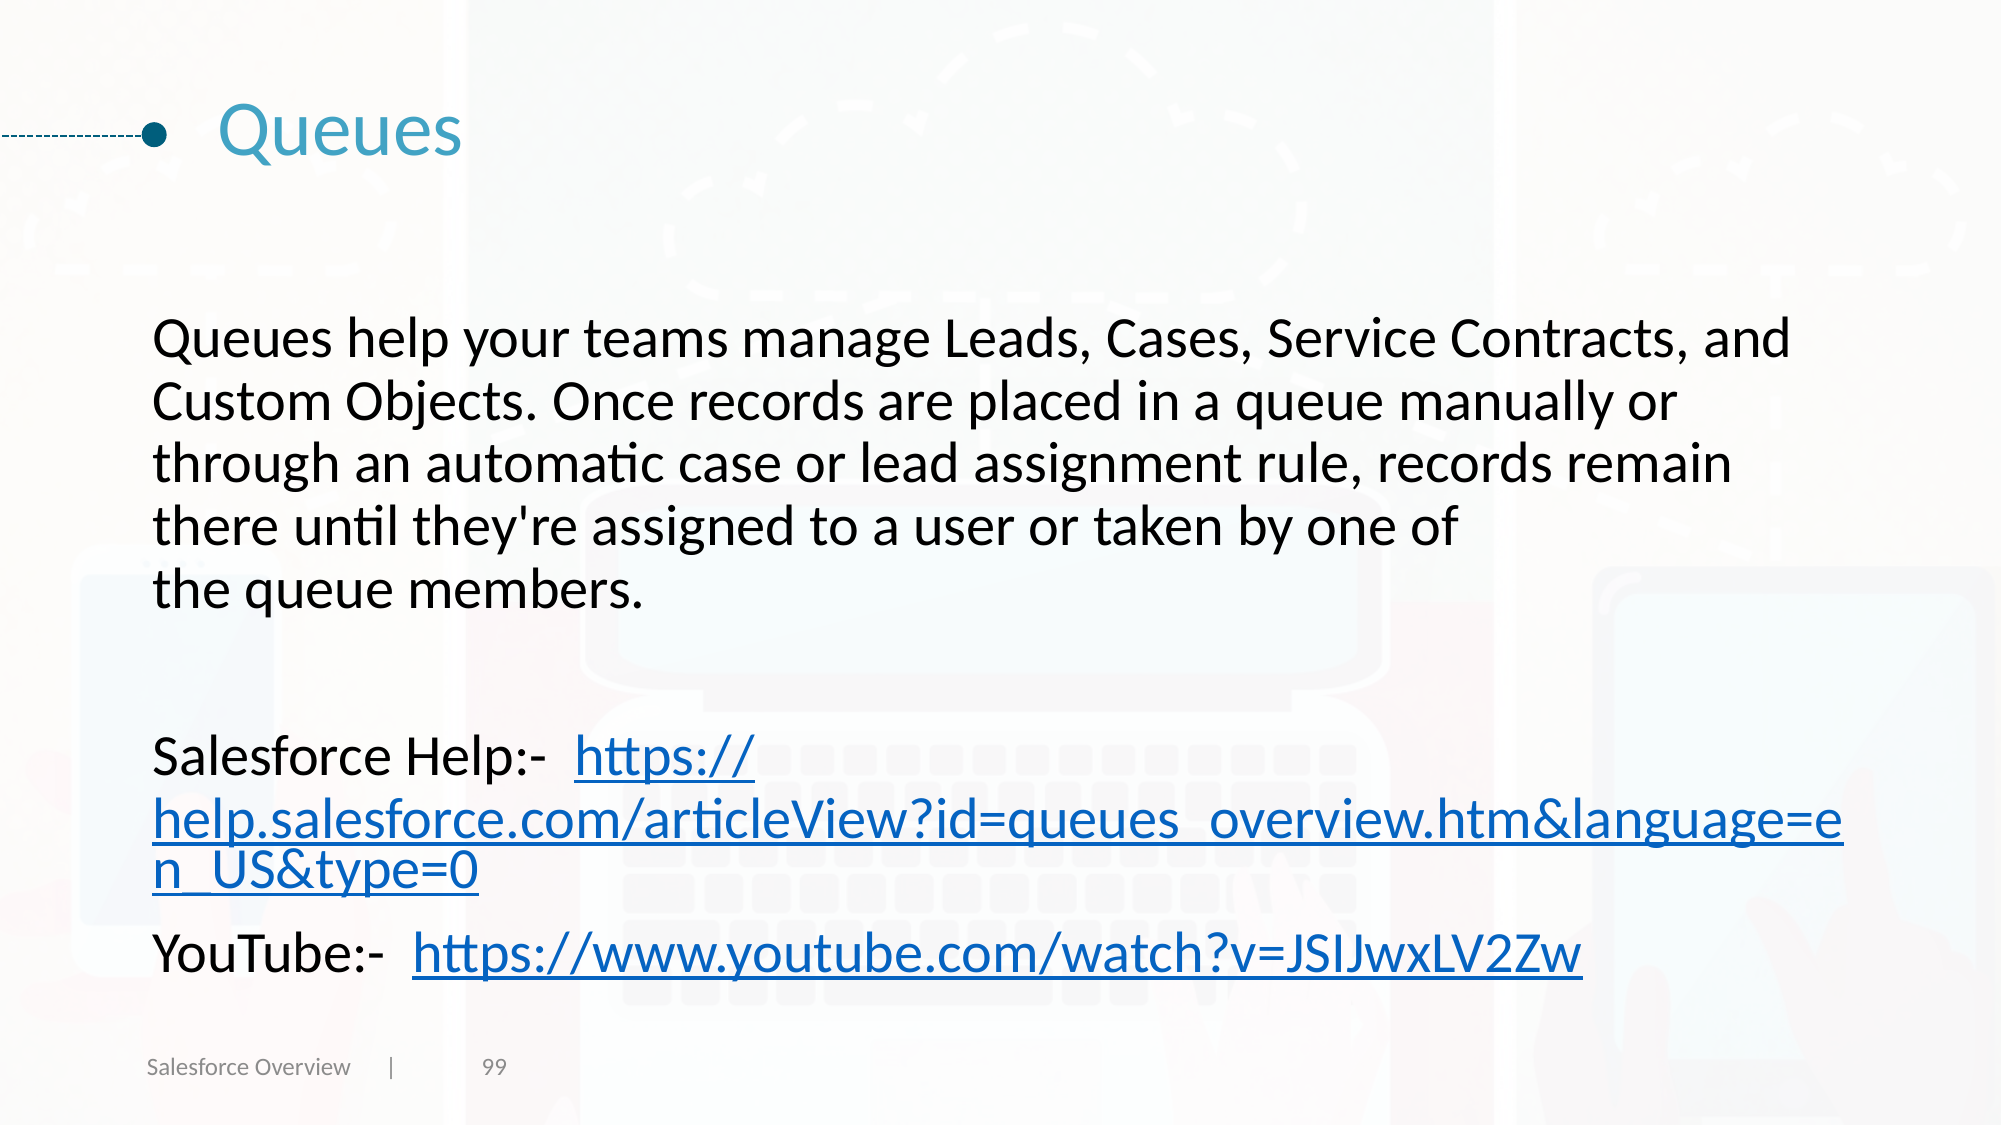

# Queues
Queues help your teams manage Leads, Cases, Service Contracts, and Custom Objects. Once records are placed in a queue manually or through an automatic case or lead assignment rule, records remain there until they're assigned to a user or taken by one of the queue members.

Salesforce Help:-  https://help.salesforce.com/articleView?id=queues_overview.htm&language=en_US&type=0
YouTube:-  https://www.youtube.com/watch?v=JSIJwxLV2Zw

Salesforce Overview      |
99